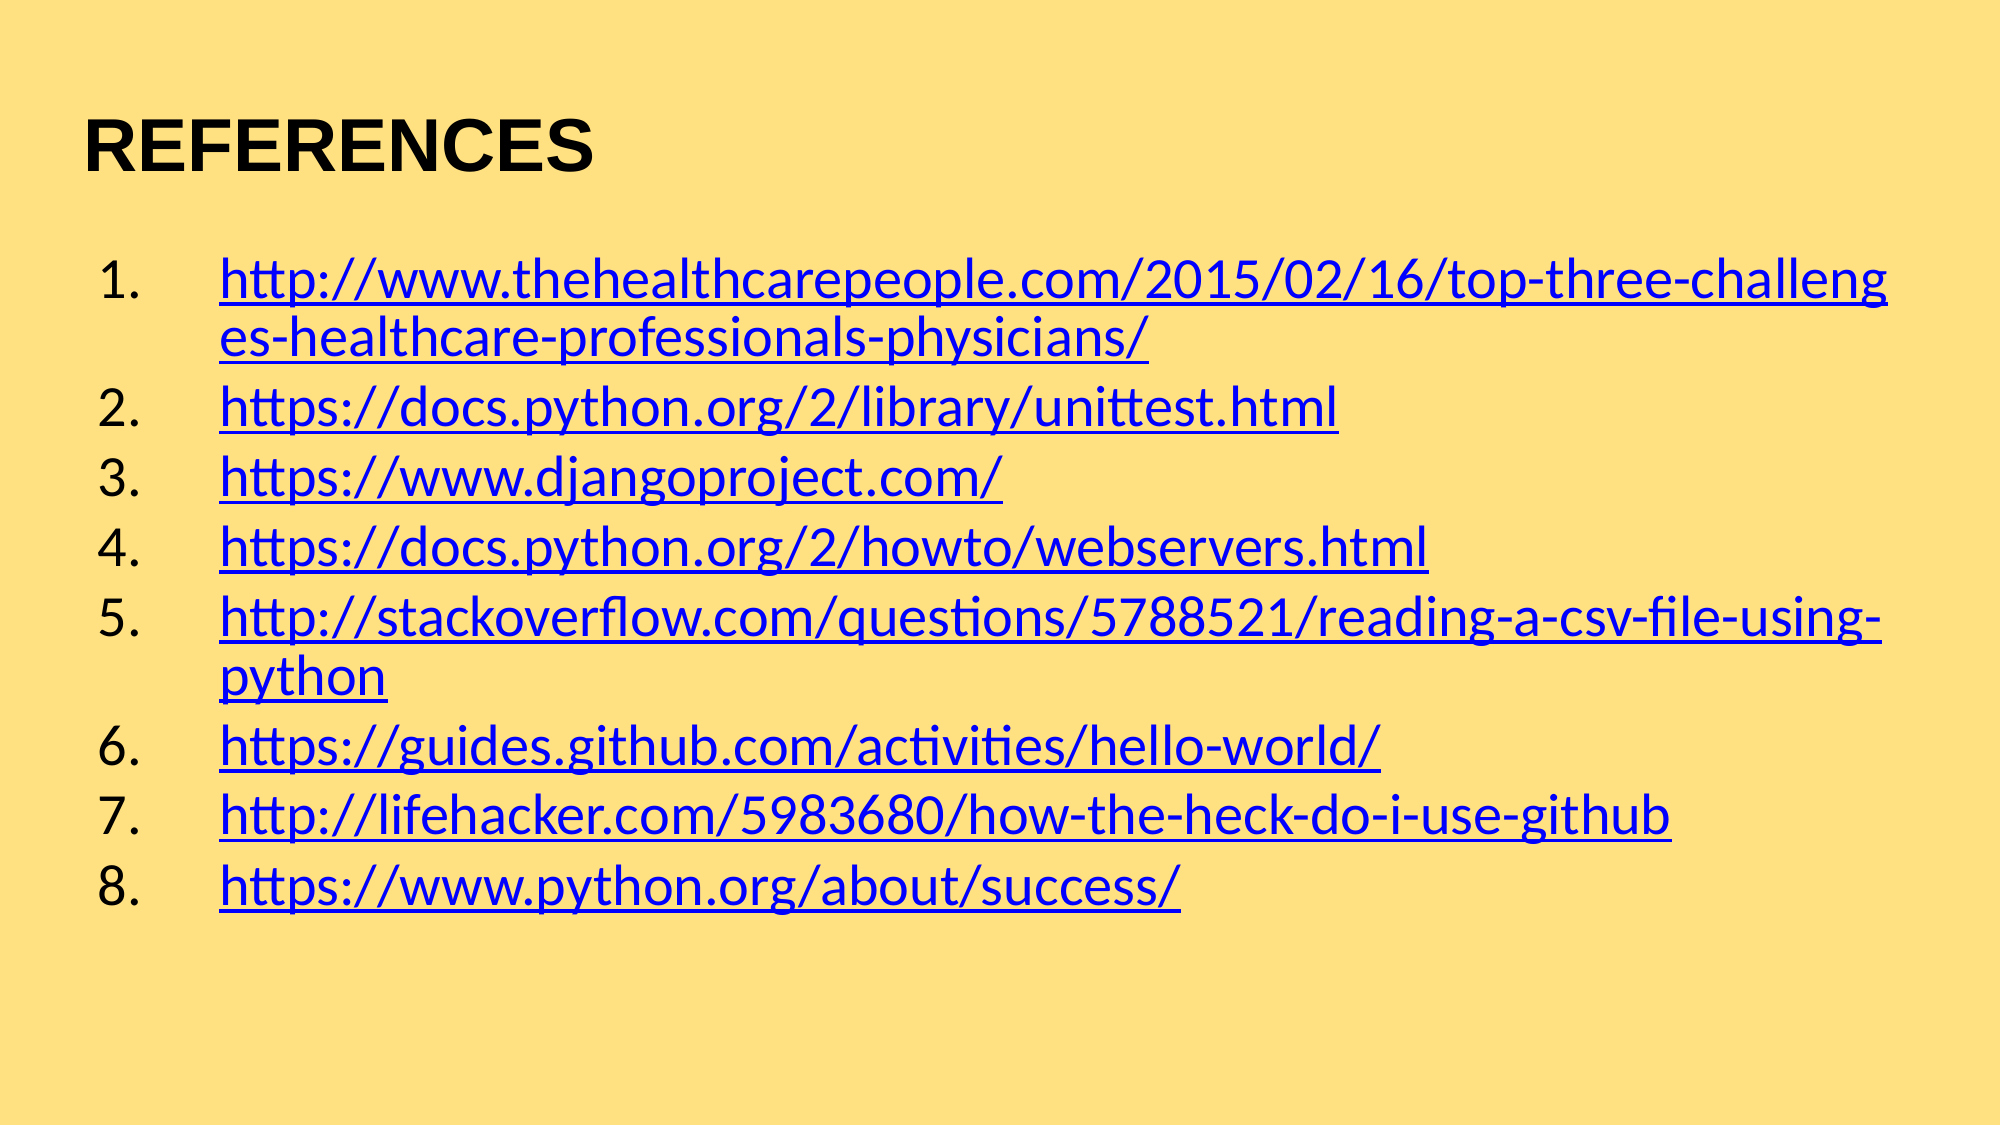

REFERENCES
http://www.thehealthcarepeople.com/2015/02/16/top-three-challenges-healthcare-professionals-physicians/
https://docs.python.org/2/library/unittest.html
https://www.djangoproject.com/
https://docs.python.org/2/howto/webservers.html
http://stackoverflow.com/questions/5788521/reading-a-csv-file-using-python
https://guides.github.com/activities/hello-world/
http://lifehacker.com/5983680/how-the-heck-do-i-use-github
https://www.python.org/about/success/